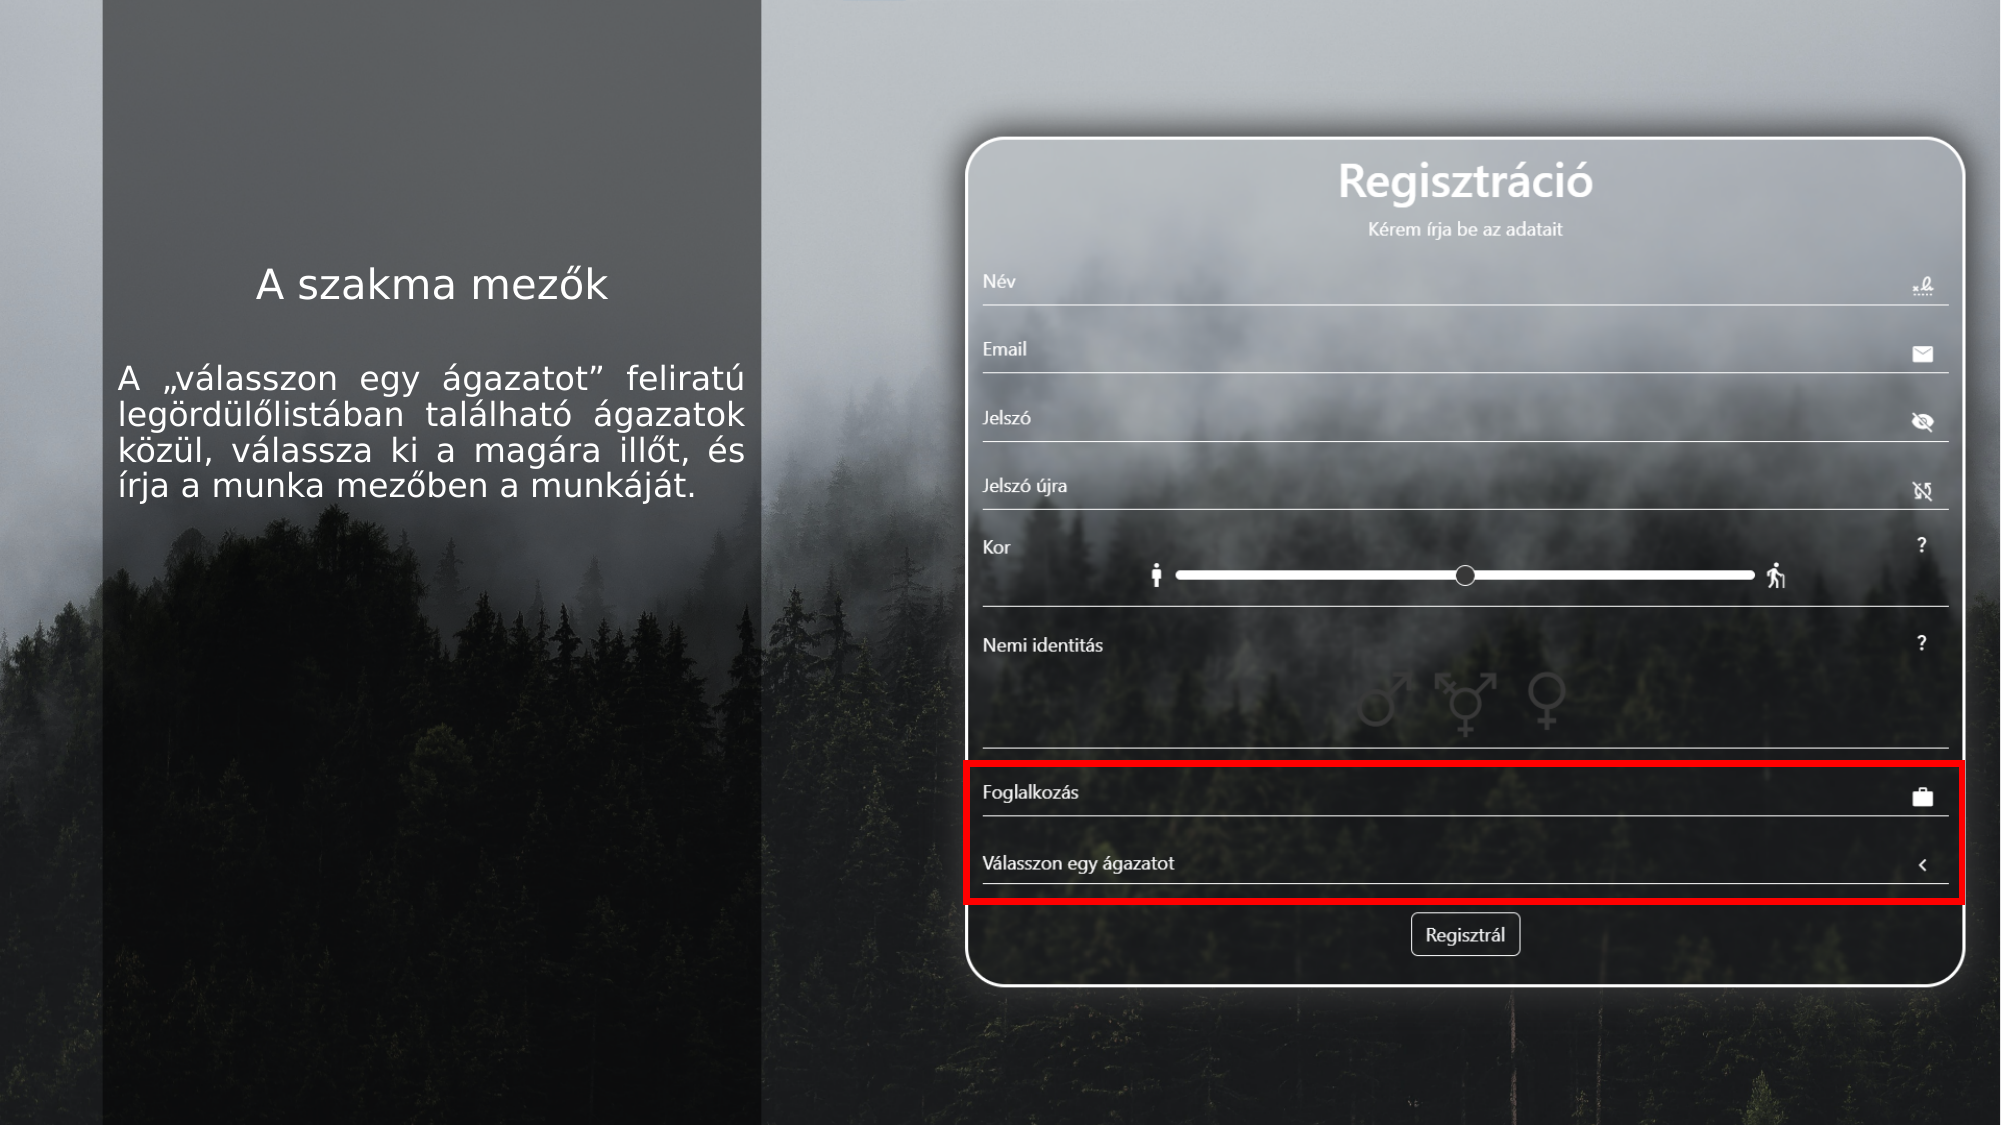

# A szakma mezők
A „válasszon egy ágazatot” feliratú legördülőlistában található ágazatok közül, válassza ki a magára illőt, és írja a munka mezőben a munkáját.